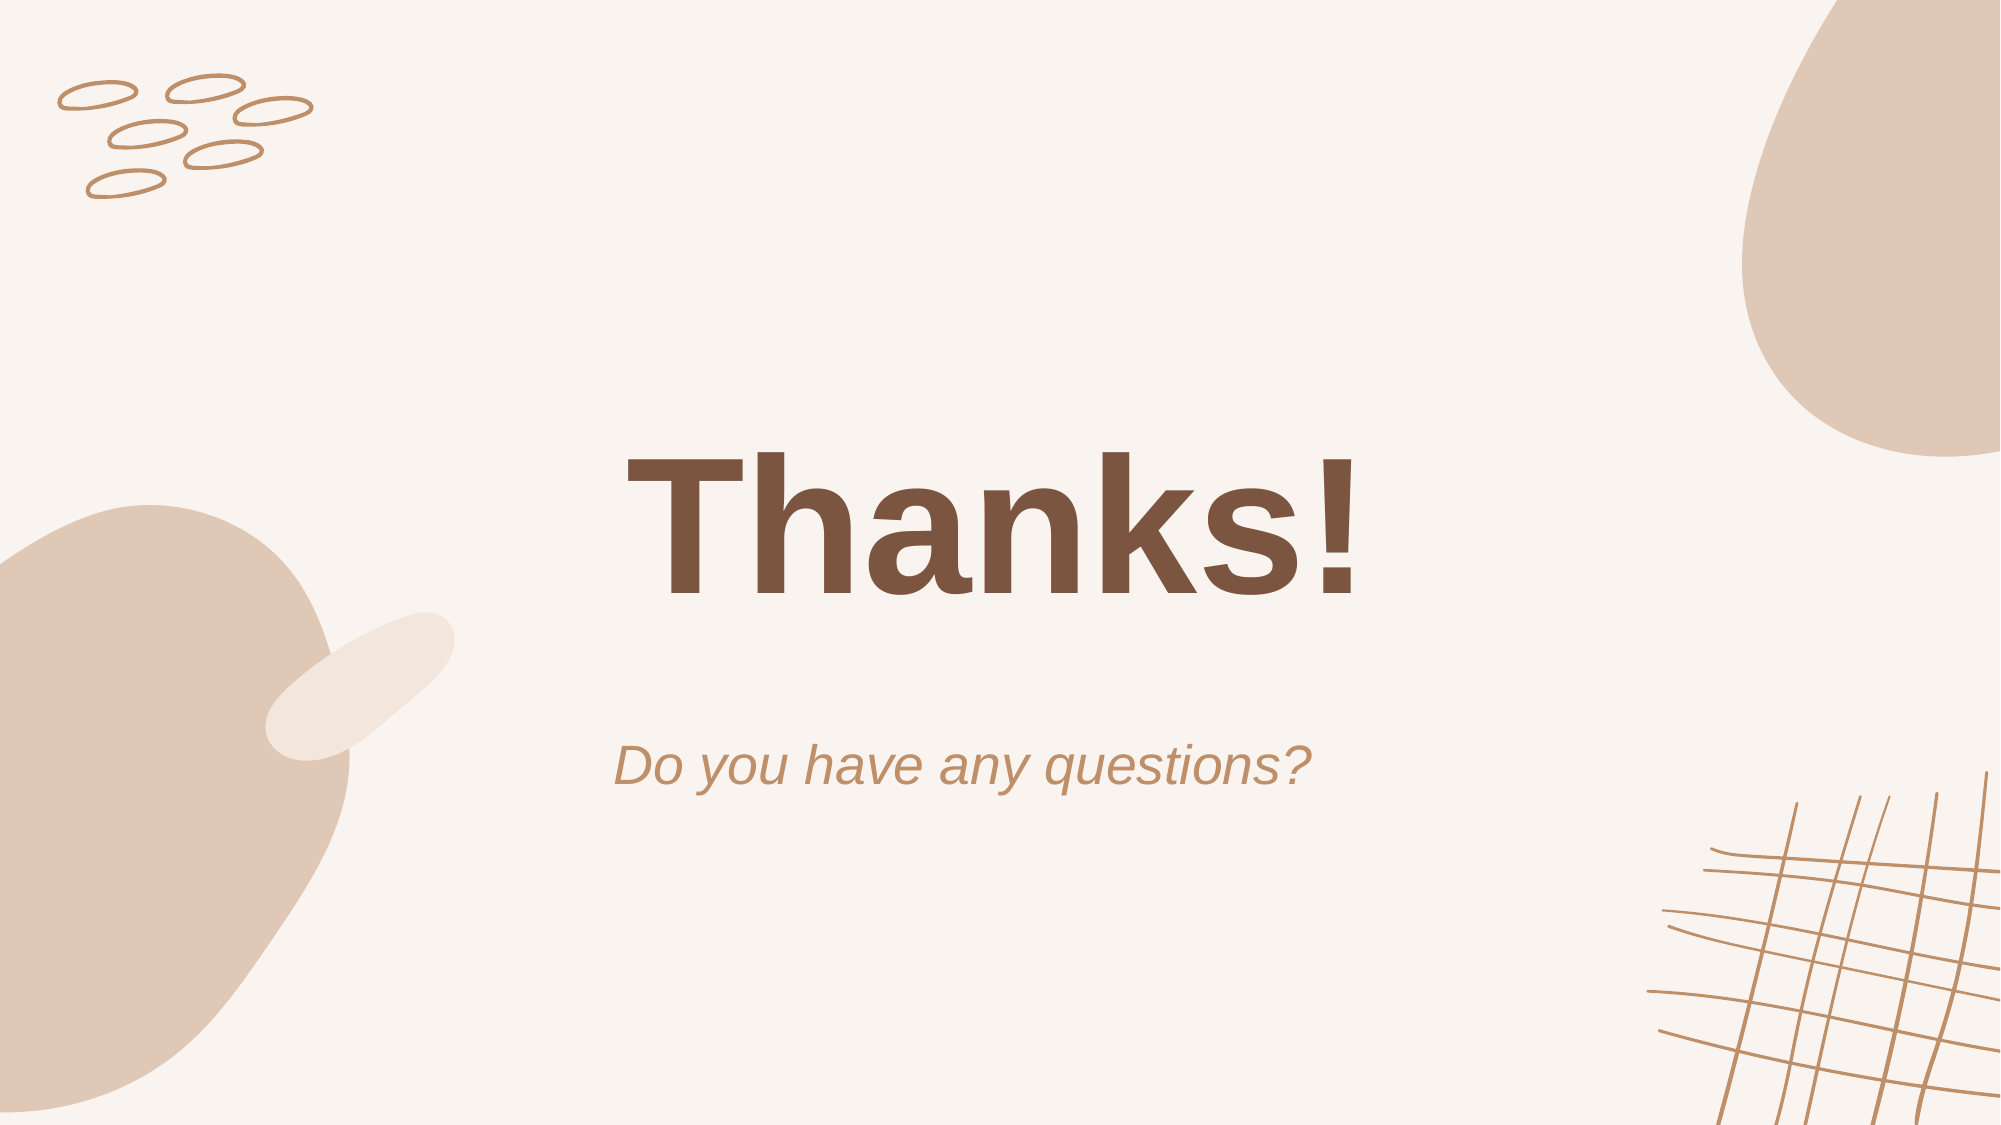

# Thanks!

       Do you have any questions?